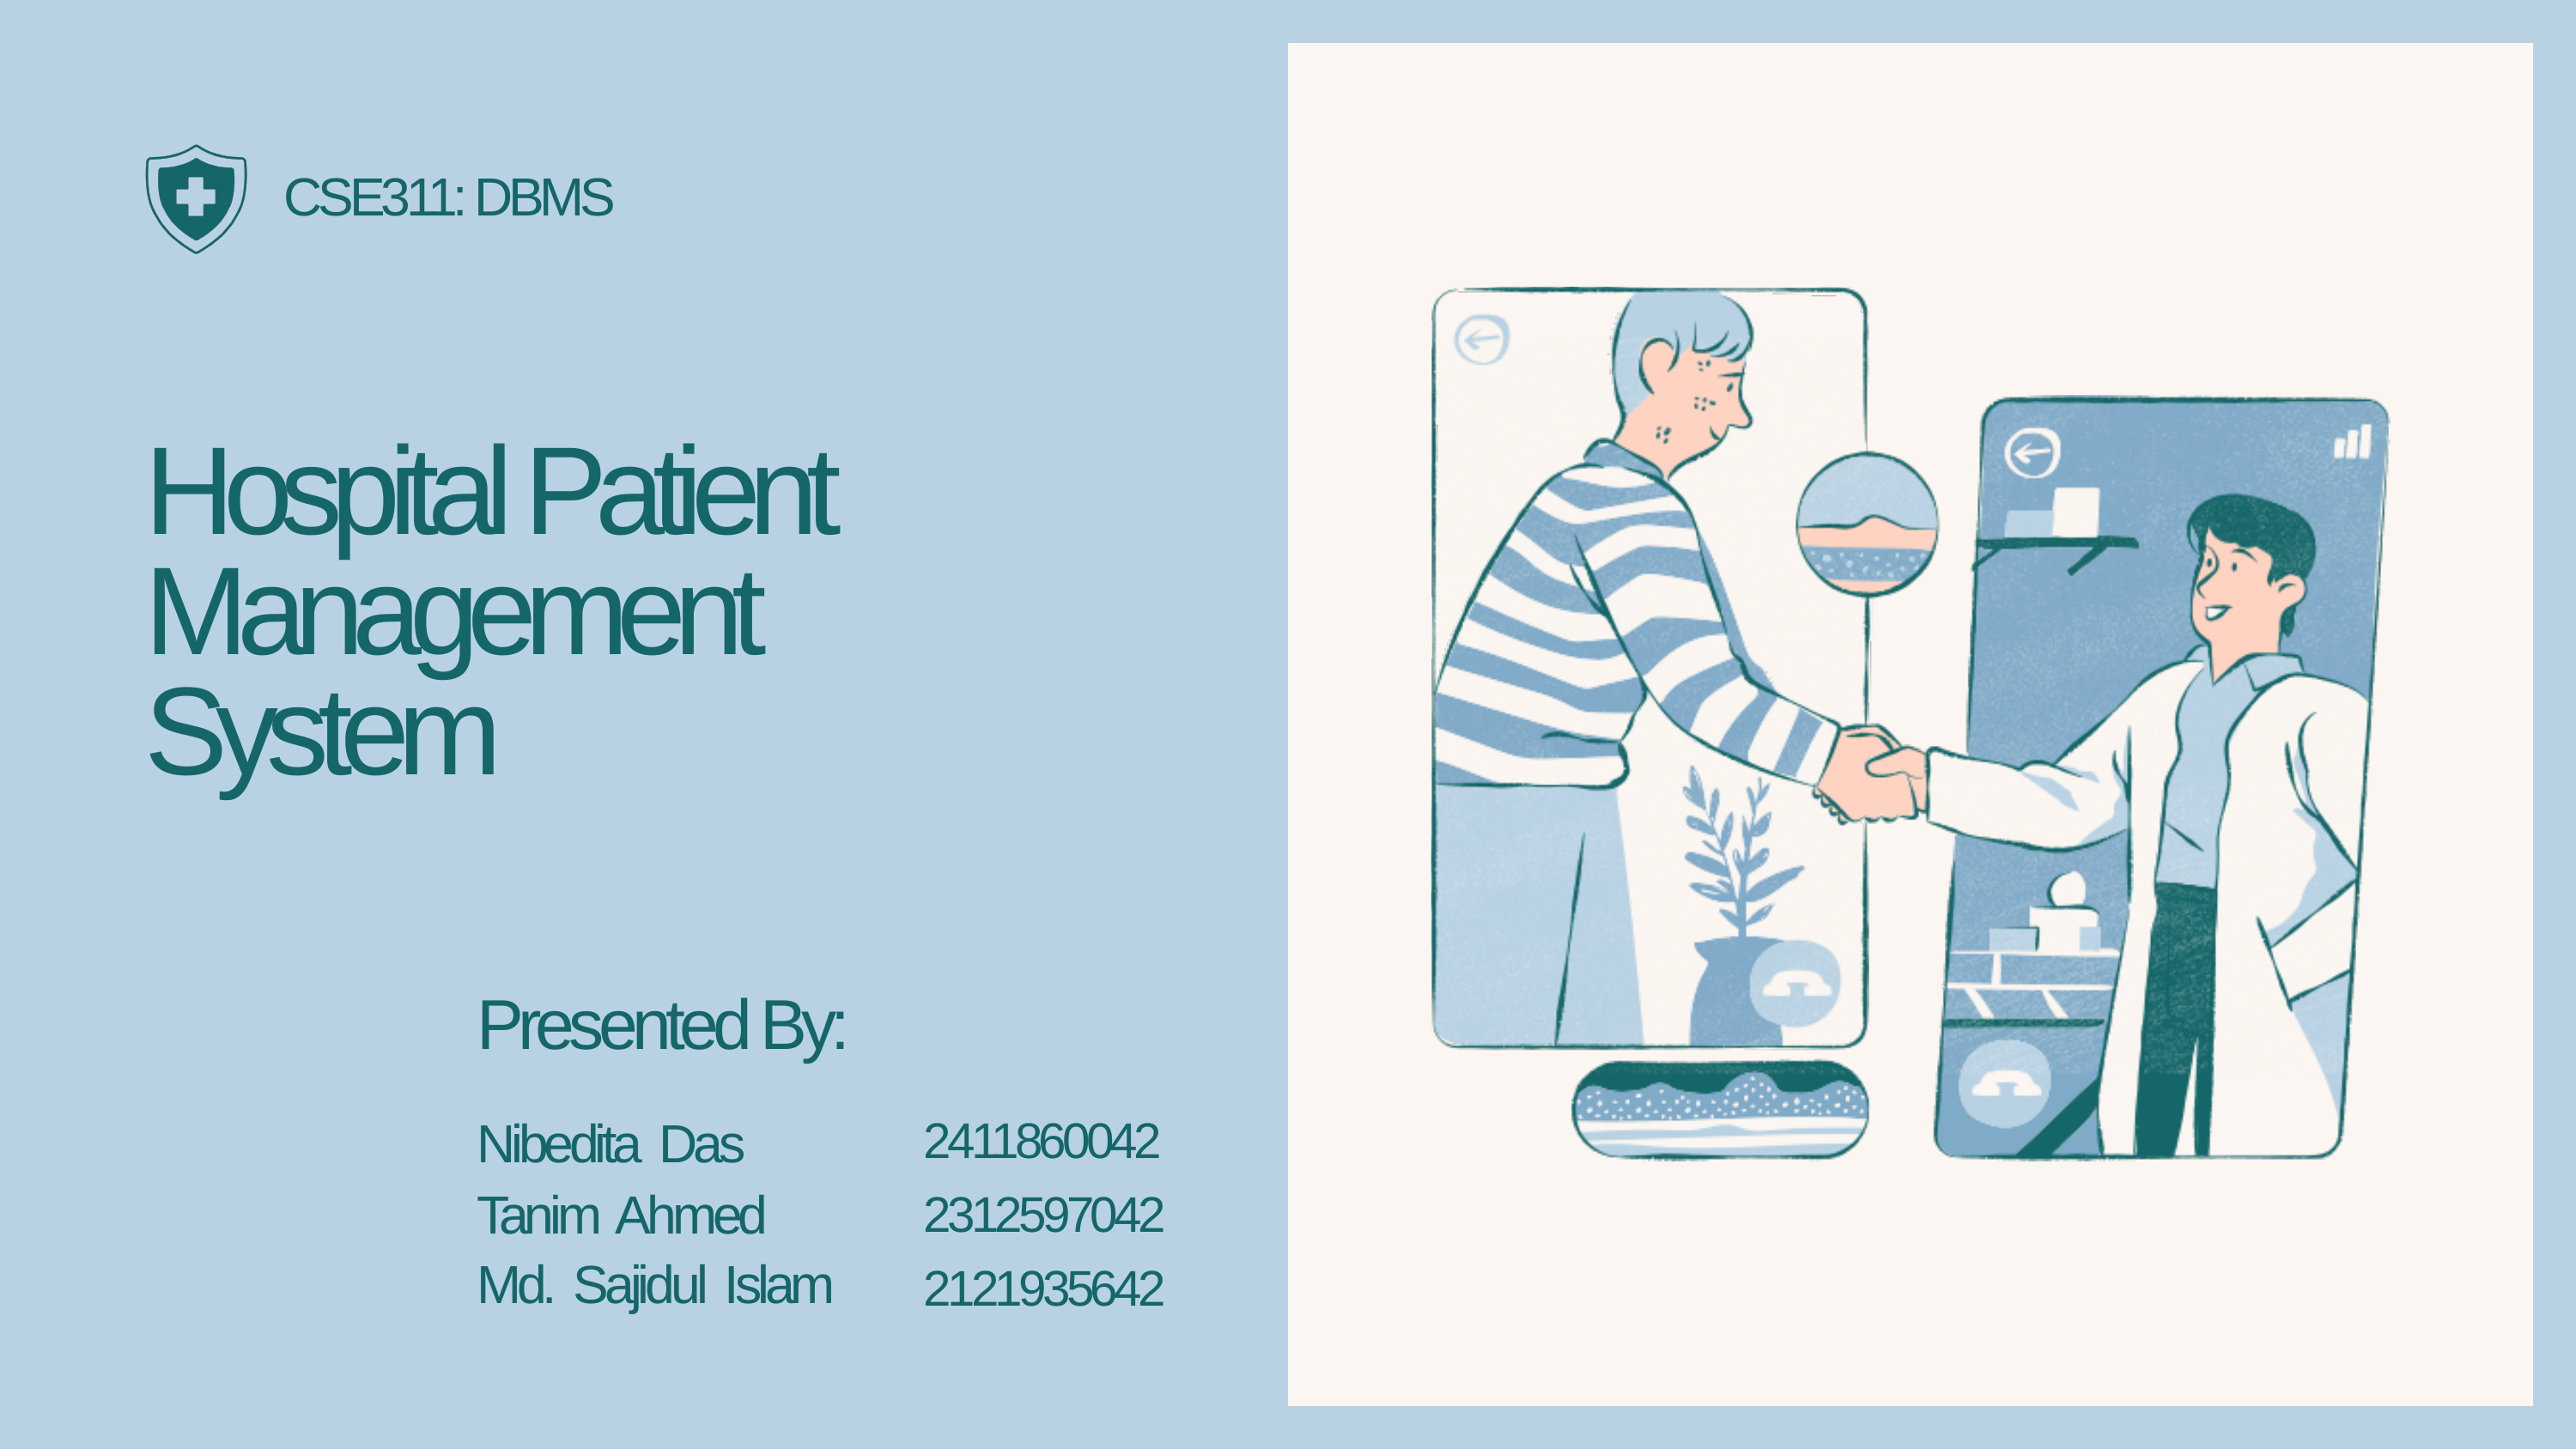

CSE311: DBMS

Hospital Patient Management  System
Presented By:
2411860042
Nibedita  Das
Tanim  Ahmed
2312597042
Md.  Sajidul  Islam
2121935642